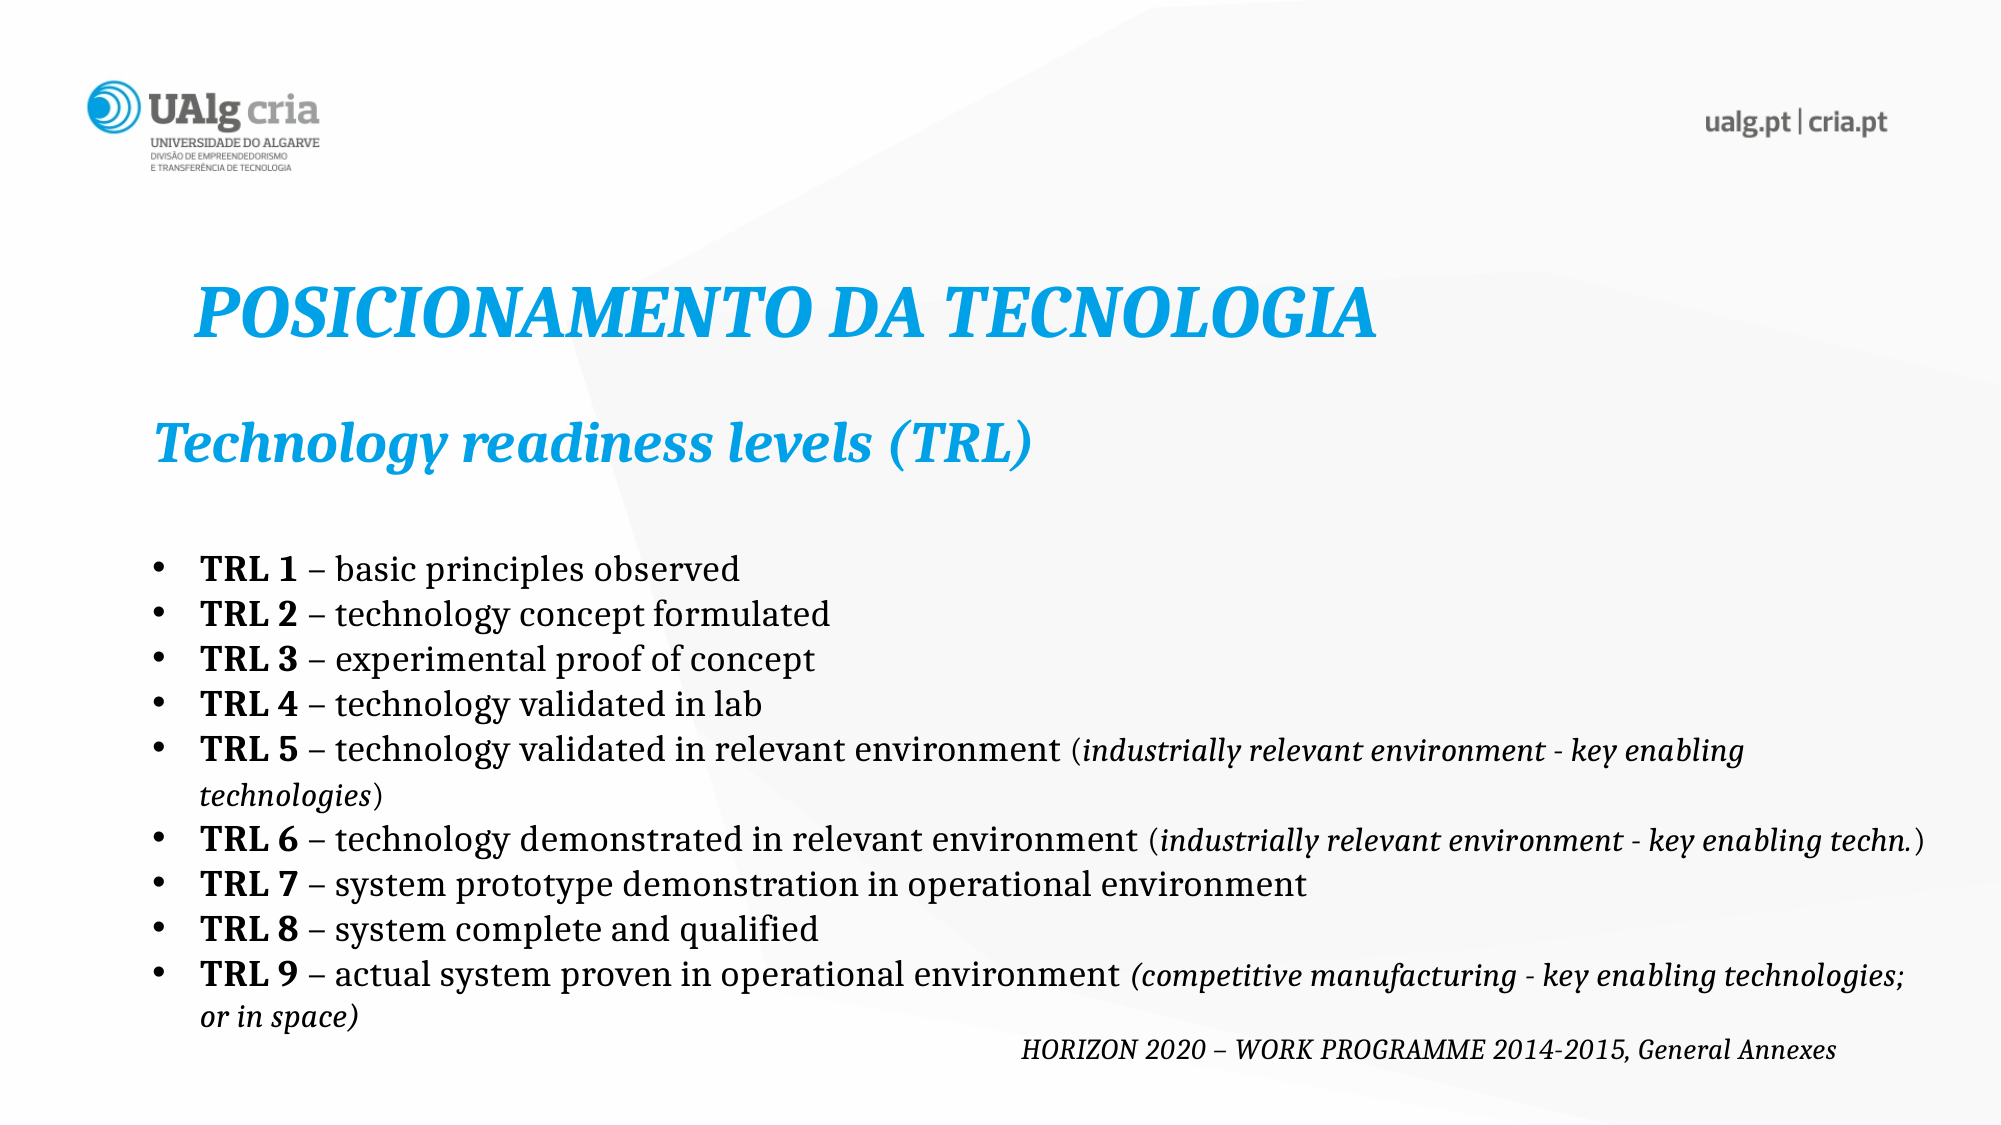

POSICIONAMENTO DA TECNOLOGIA
Technology readiness levels (TRL)

TRL 1 – basic principles observed
TRL 2 – technology concept formulated
TRL 3 – experimental proof of concept
TRL 4 – technology validated in lab
TRL 5 – technology validated in relevant environment (industrially relevant environment - key enabling technologies)
TRL 6 – technology demonstrated in relevant environment (industrially relevant environment - key enabling techn.)
TRL 7 – system prototype demonstration in operational environment
TRL 8 – system complete and qualified
TRL 9 – actual system proven in operational environment (competitive manufacturing - key enabling technologies; or in space)
HORIZON 2020 – WORK PROGRAMME 2014-2015, General Annexes